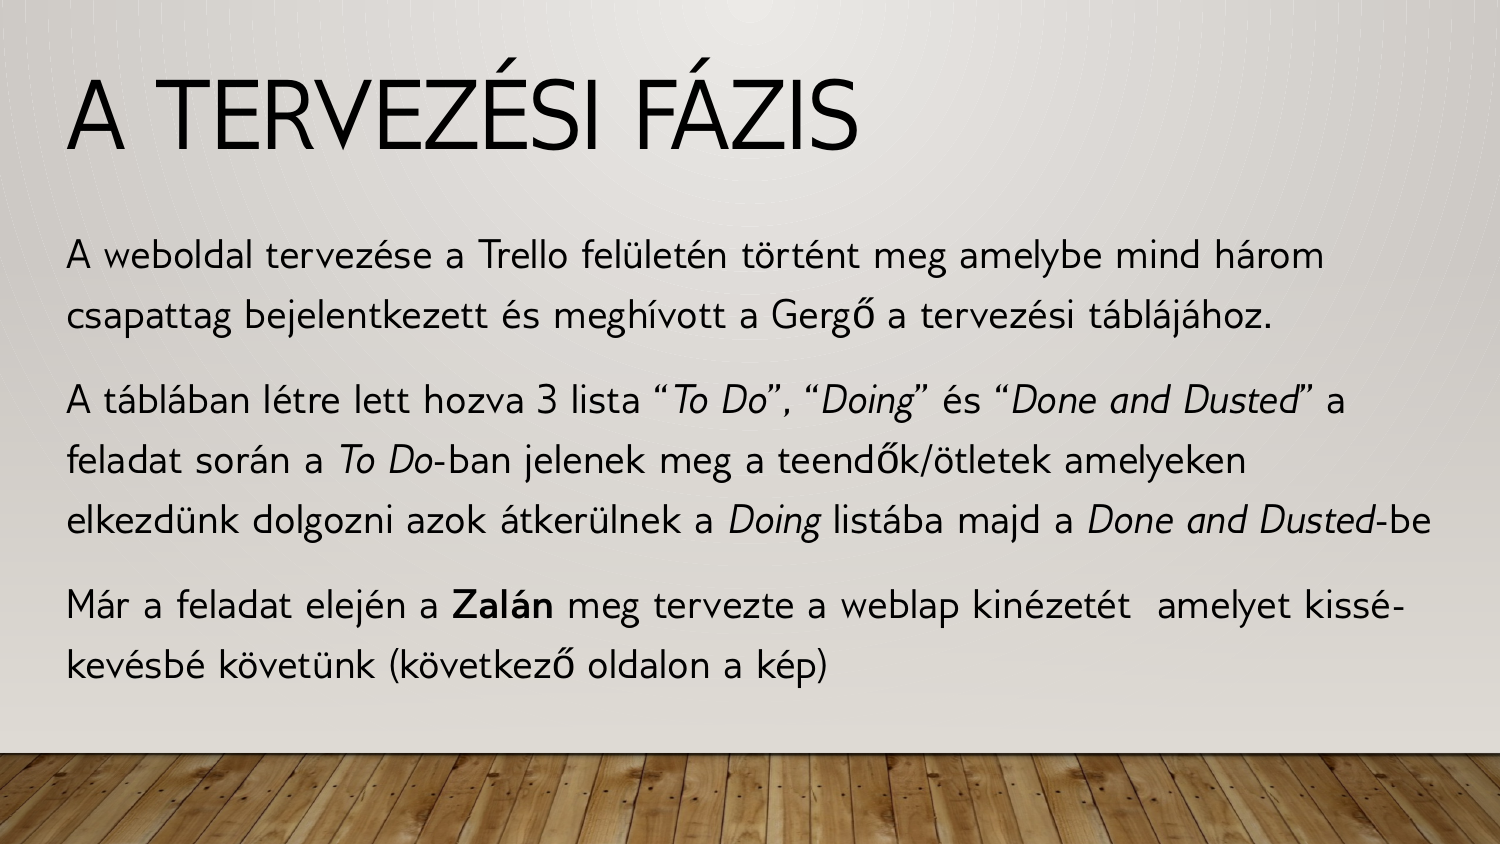

# A tervezési fázis
A weboldal tervezése a Trello felületén történt meg amelybe mind három csapattag bejelentkezett és meghívott a Gergő a tervezési táblájához.
A táblában létre lett hozva 3 lista “To Do”, “Doing” és “Done and Dusted” a feladat során a To Do-ban jelenek meg a teendők/ötletek amelyeken elkezdünk dolgozni azok átkerülnek a Doing listába majd a Done and Dusted-be
Már a feladat elején a Zalán meg tervezte a weblap kinézetét  amelyet kissé-kevésbé követünk (következő oldalon a kép)